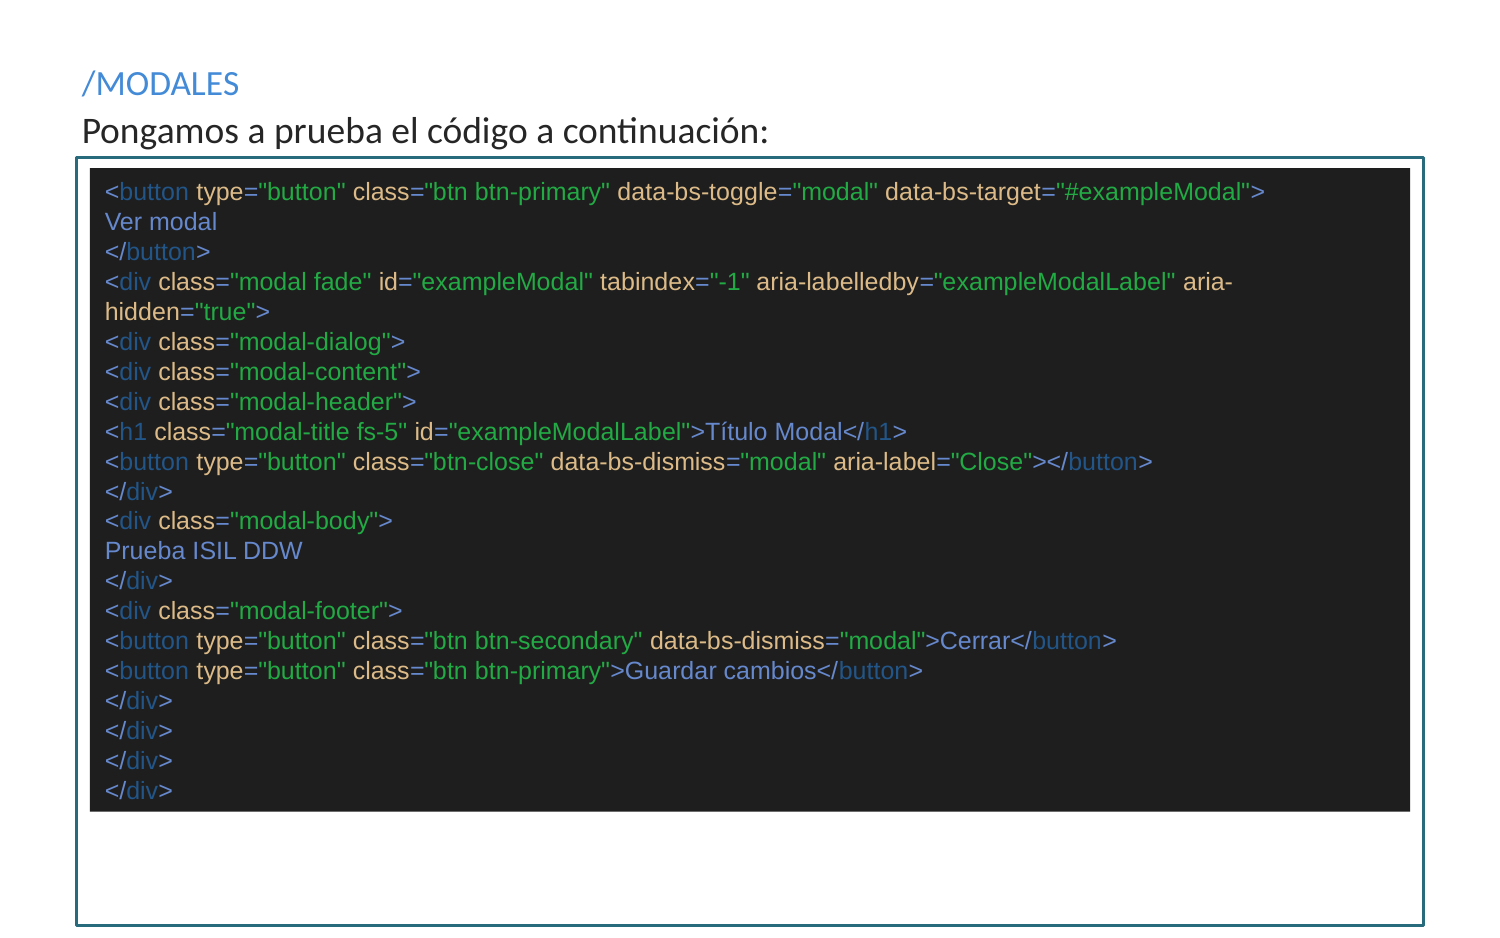

/MODALES
Pongamos a prueba el código a continuación:
V
<button type="button" class="btn btn-primary" data-bs-toggle="modal" data-bs-target="#exampleModal">
Ver modal
</button>
<div class="modal fade" id="exampleModal" tabindex="-1" aria-labelledby="exampleModalLabel" aria-hidden="true">
<div class="modal-dialog">
<div class="modal-content">
<div class="modal-header">
<h1 class="modal-title fs-5" id="exampleModalLabel">Título Modal</h1>
<button type="button" class="btn-close" data-bs-dismiss="modal" aria-label="Close"></button>
</div>
<div class="modal-body">
Prueba ISIL DDW
</div>
<div class="modal-footer">
<button type="button" class="btn btn-secondary" data-bs-dismiss="modal">Cerrar</button>
<button type="button" class="btn btn-primary">Guardar cambios</button>
</div>
</div>
</div>
</div>